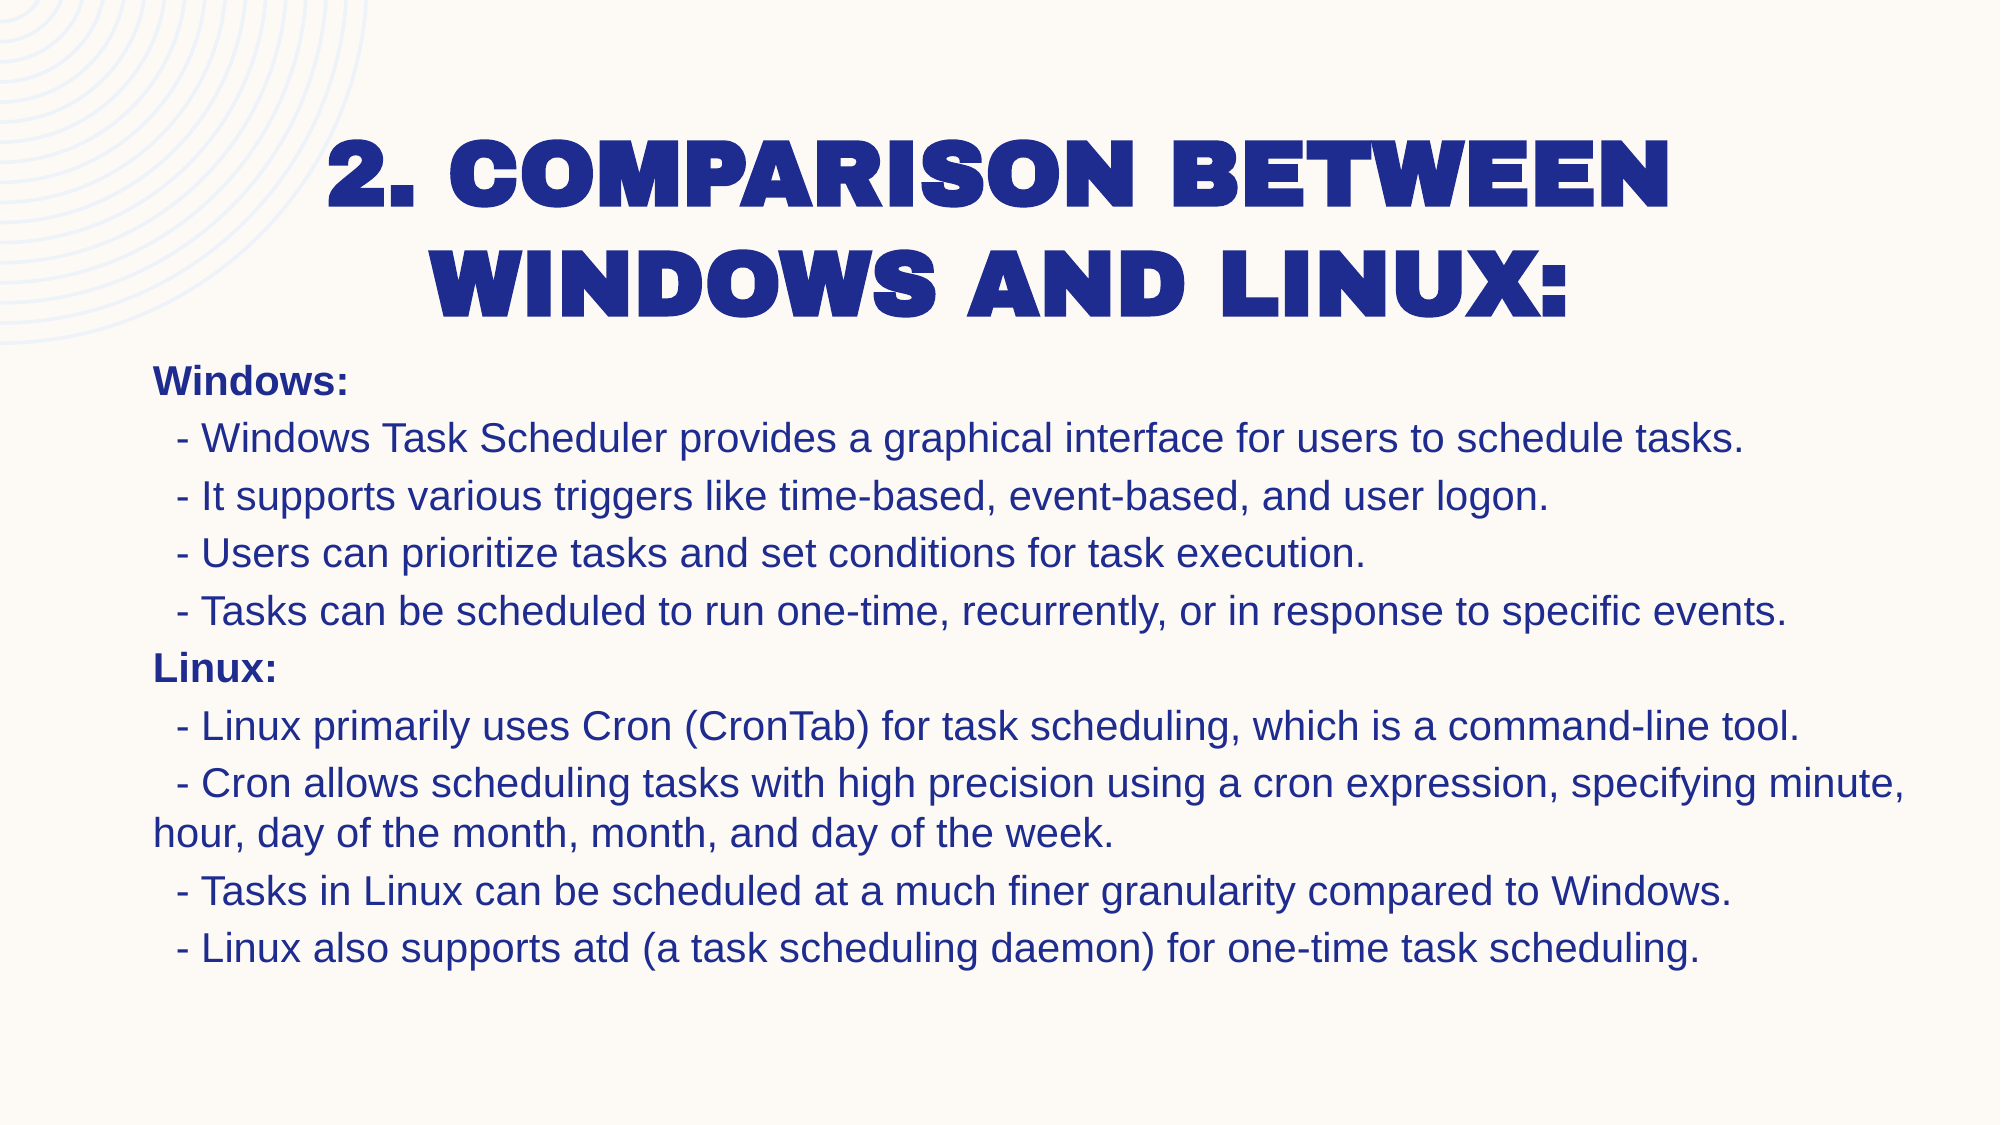

# 2. Comparison between Windows and Linux:
Windows:
  - Windows Task Scheduler provides a graphical interface for users to schedule tasks.
  - It supports various triggers like time-based, event-based, and user logon.
  - Users can prioritize tasks and set conditions for task execution.
  - Tasks can be scheduled to run one-time, recurrently, or in response to specific events.
Linux:
  - Linux primarily uses Cron (CronTab) for task scheduling, which is a command-line tool.
  - Cron allows scheduling tasks with high precision using a cron expression, specifying minute, hour, day of the month, month, and day of the week.
  - Tasks in Linux can be scheduled at a much finer granularity compared to Windows.
  - Linux also supports atd (a task scheduling daemon) for one-time task scheduling.